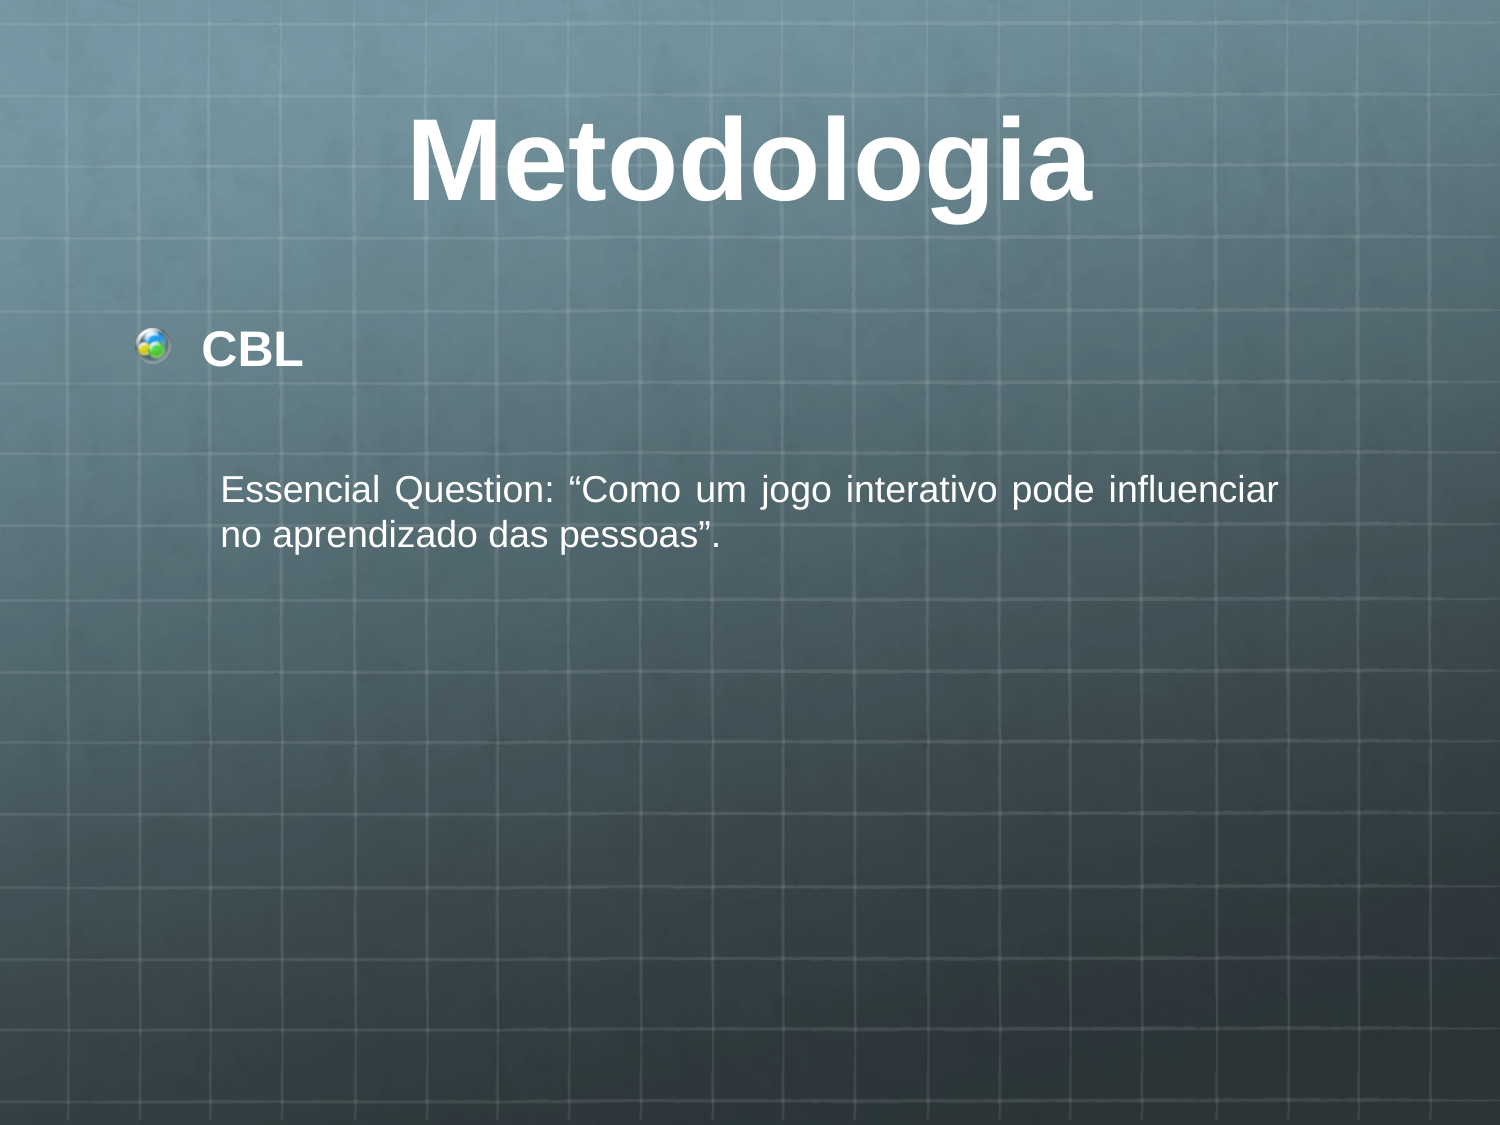

# Metodologia
CBL
Essencial Question: “Como um jogo interativo pode influenciar no aprendizado das pessoas”.
9